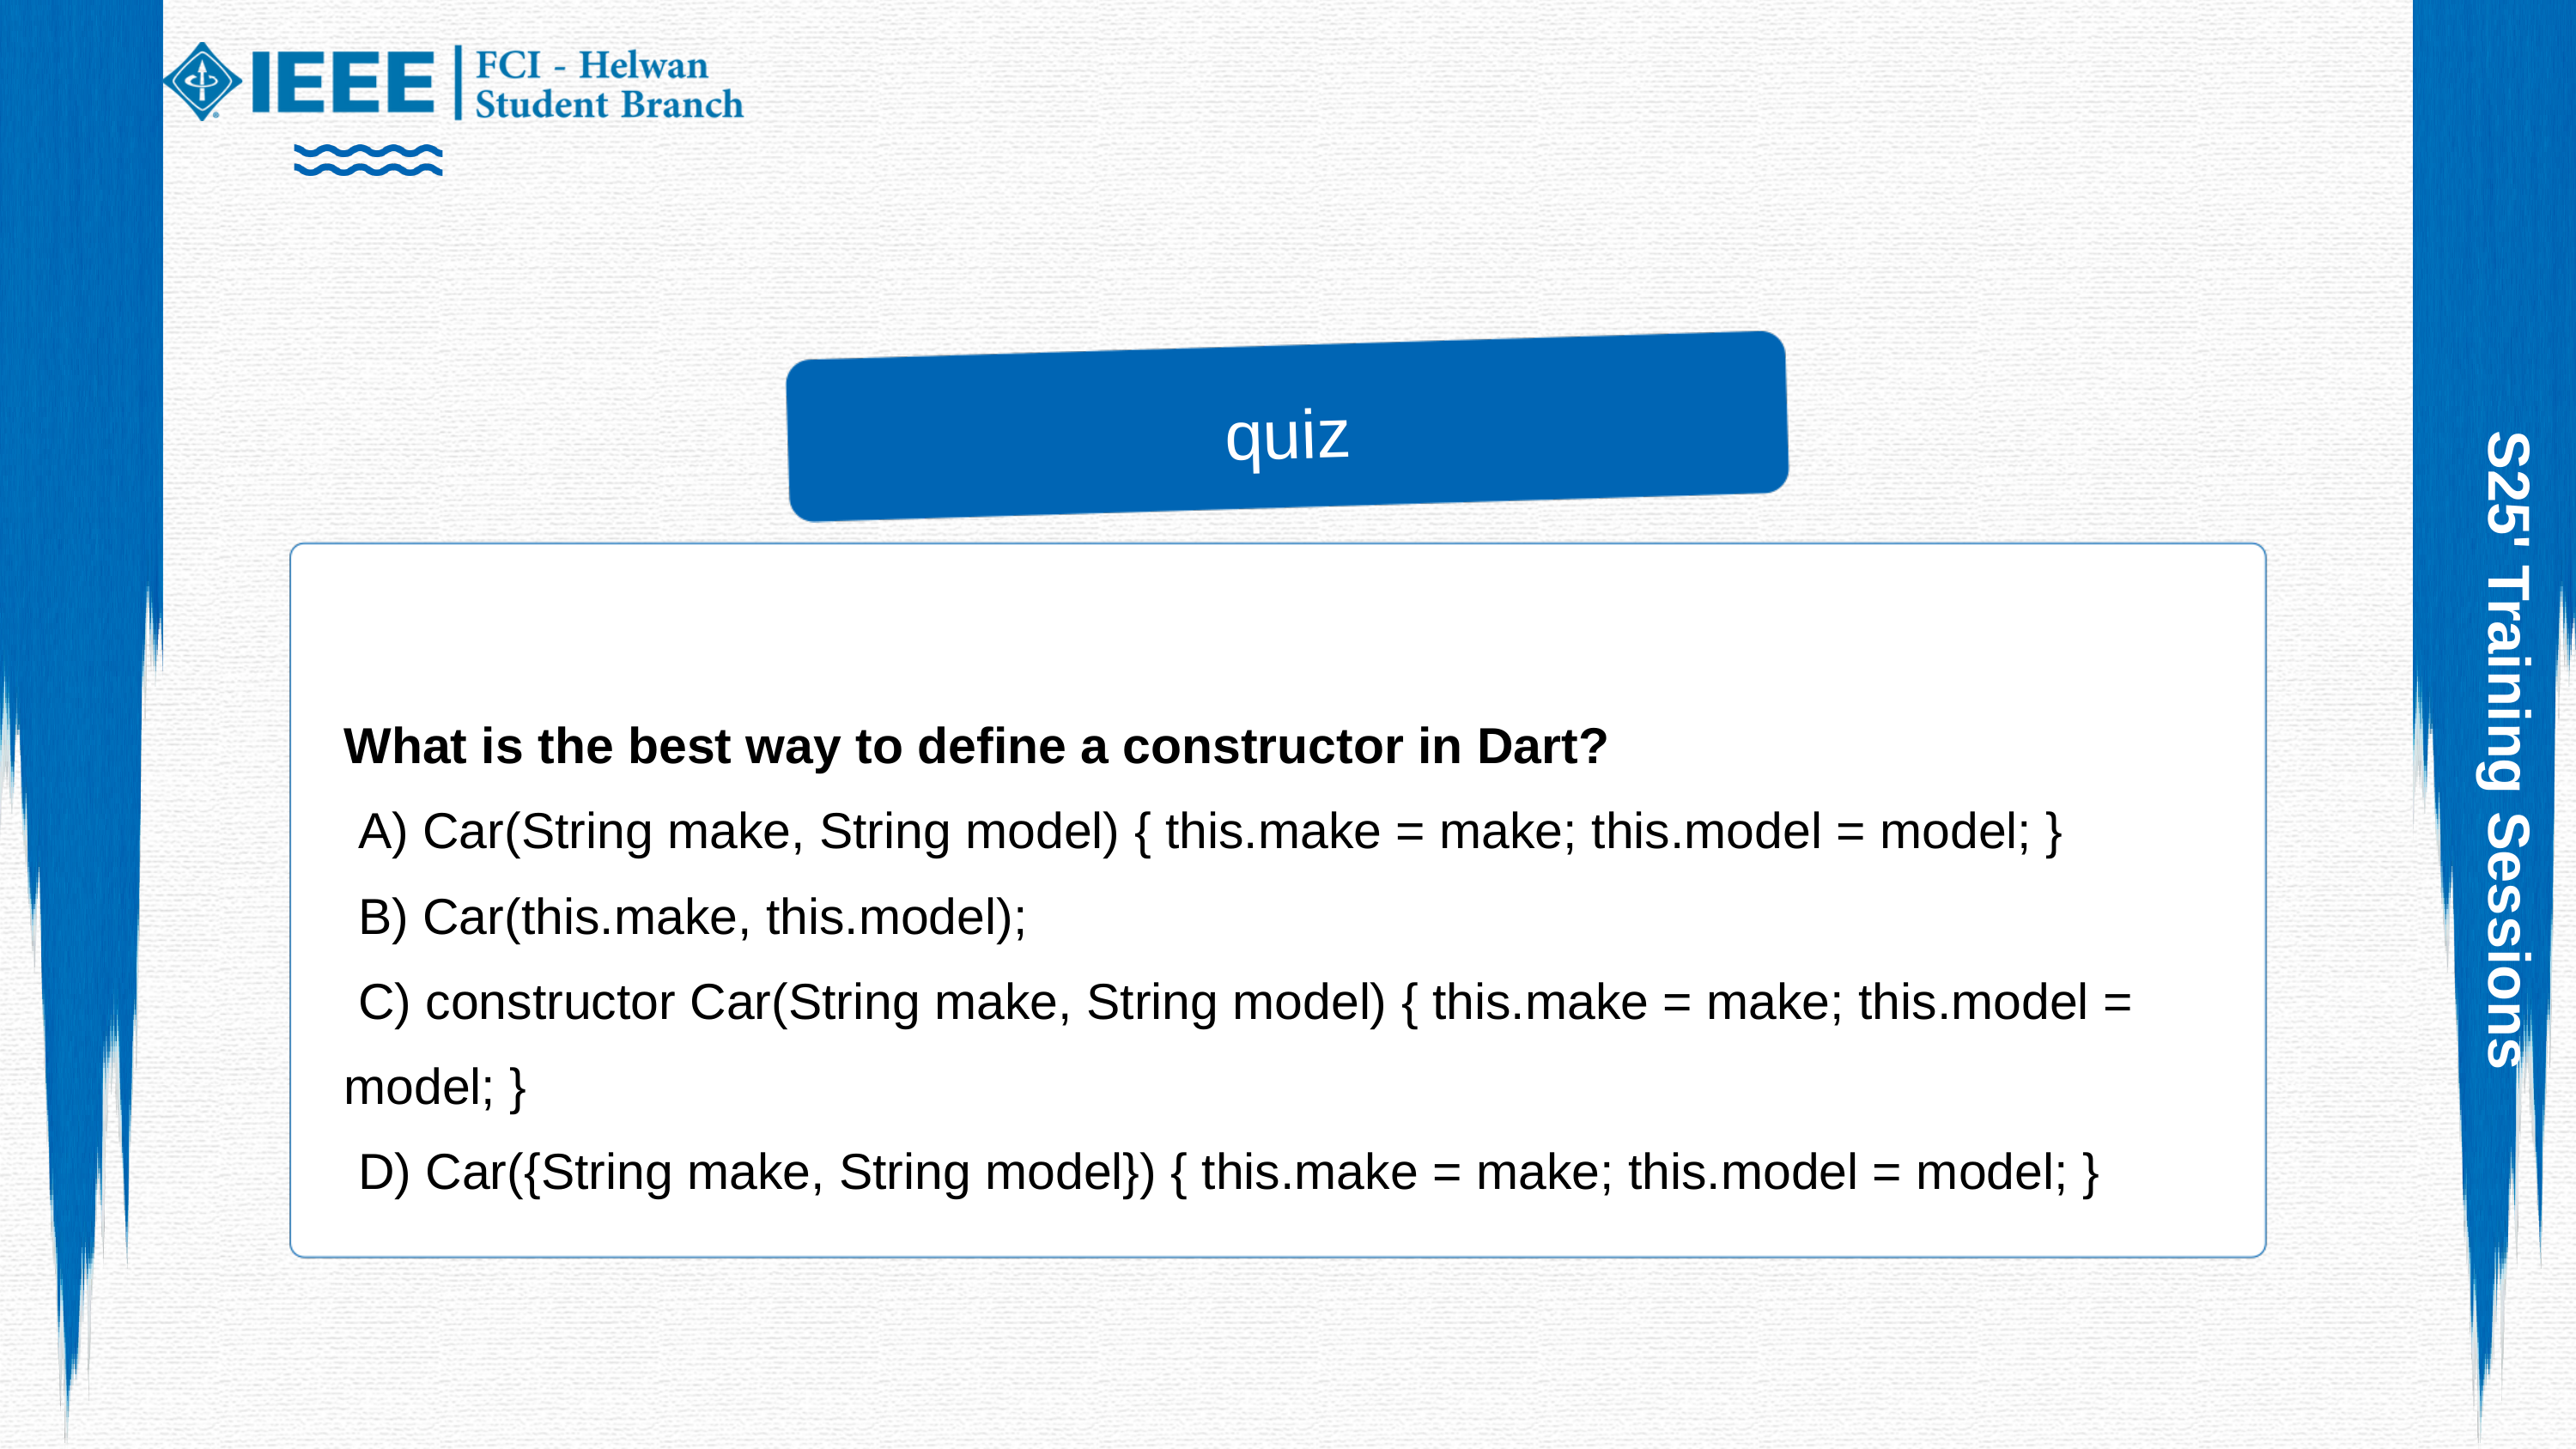

quiz

What is the best way to define a constructor in Dart?
 A) Car(String make, String model) { this.make = make; this.model = model; }
 B) Car(this.make, this.model);
 C) constructor Car(String make, String model) { this.make = make; this.model = model; }
 D) Car({String make, String model}) { this.make = make; this.model = model; }

S25' Training Sessions